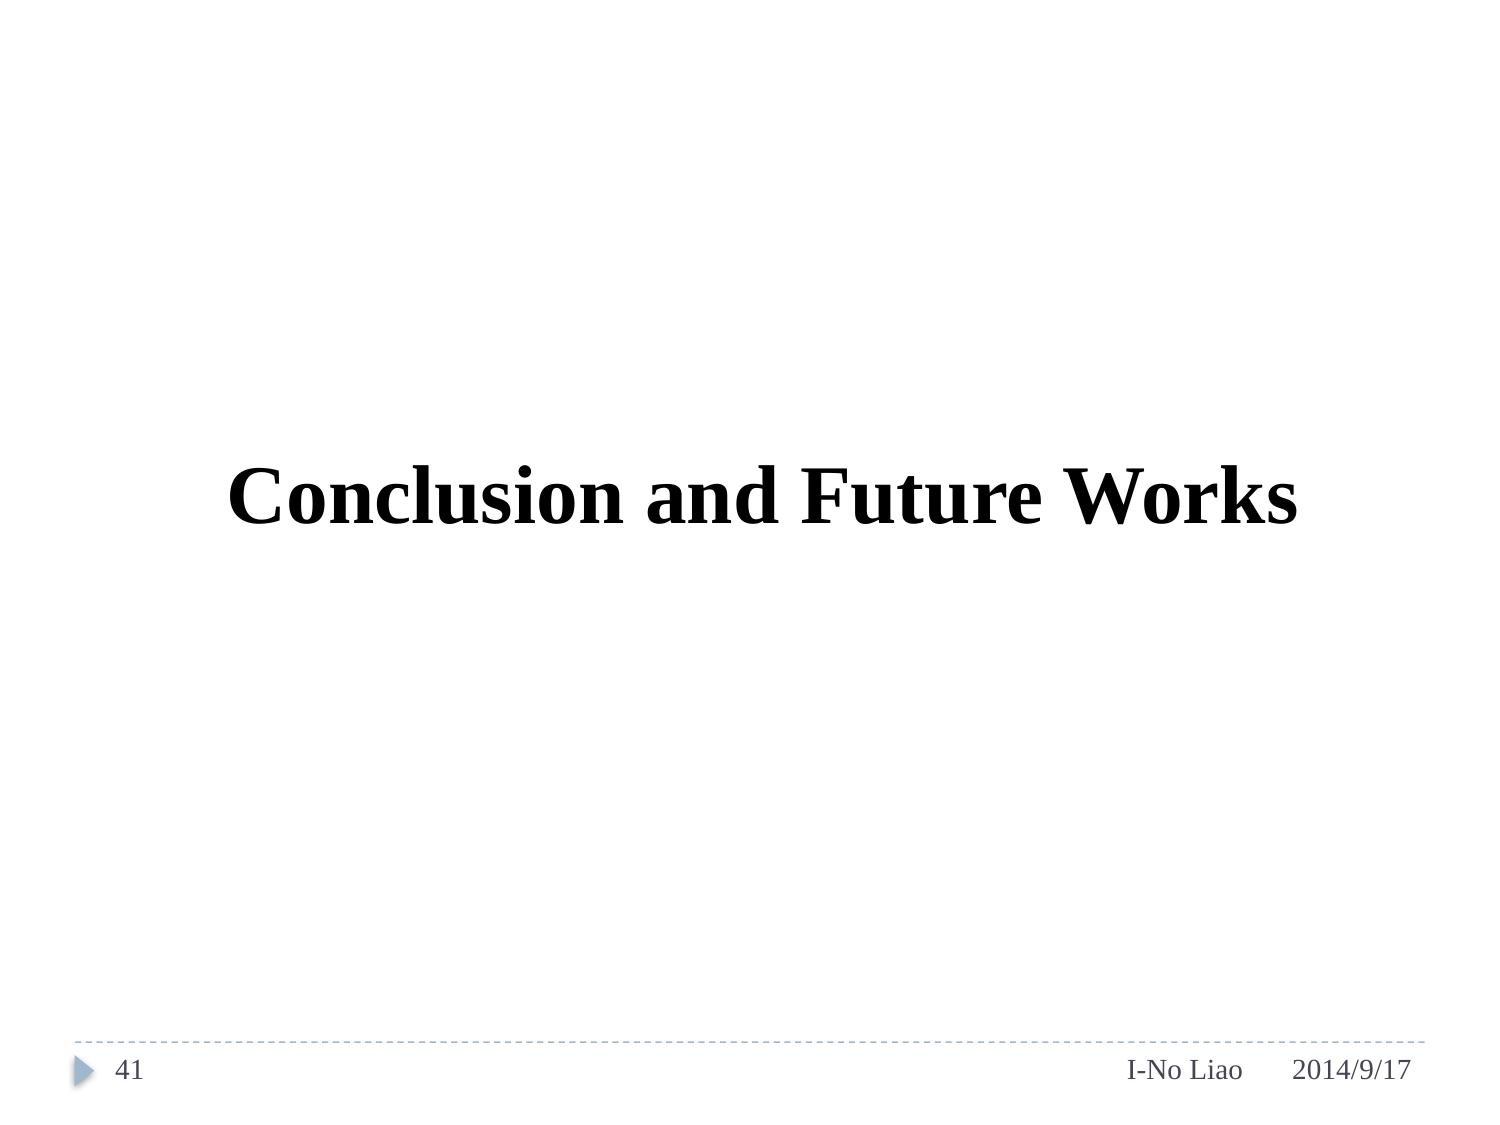

Conclusion and Future Works
41
I-No Liao
2014/9/17